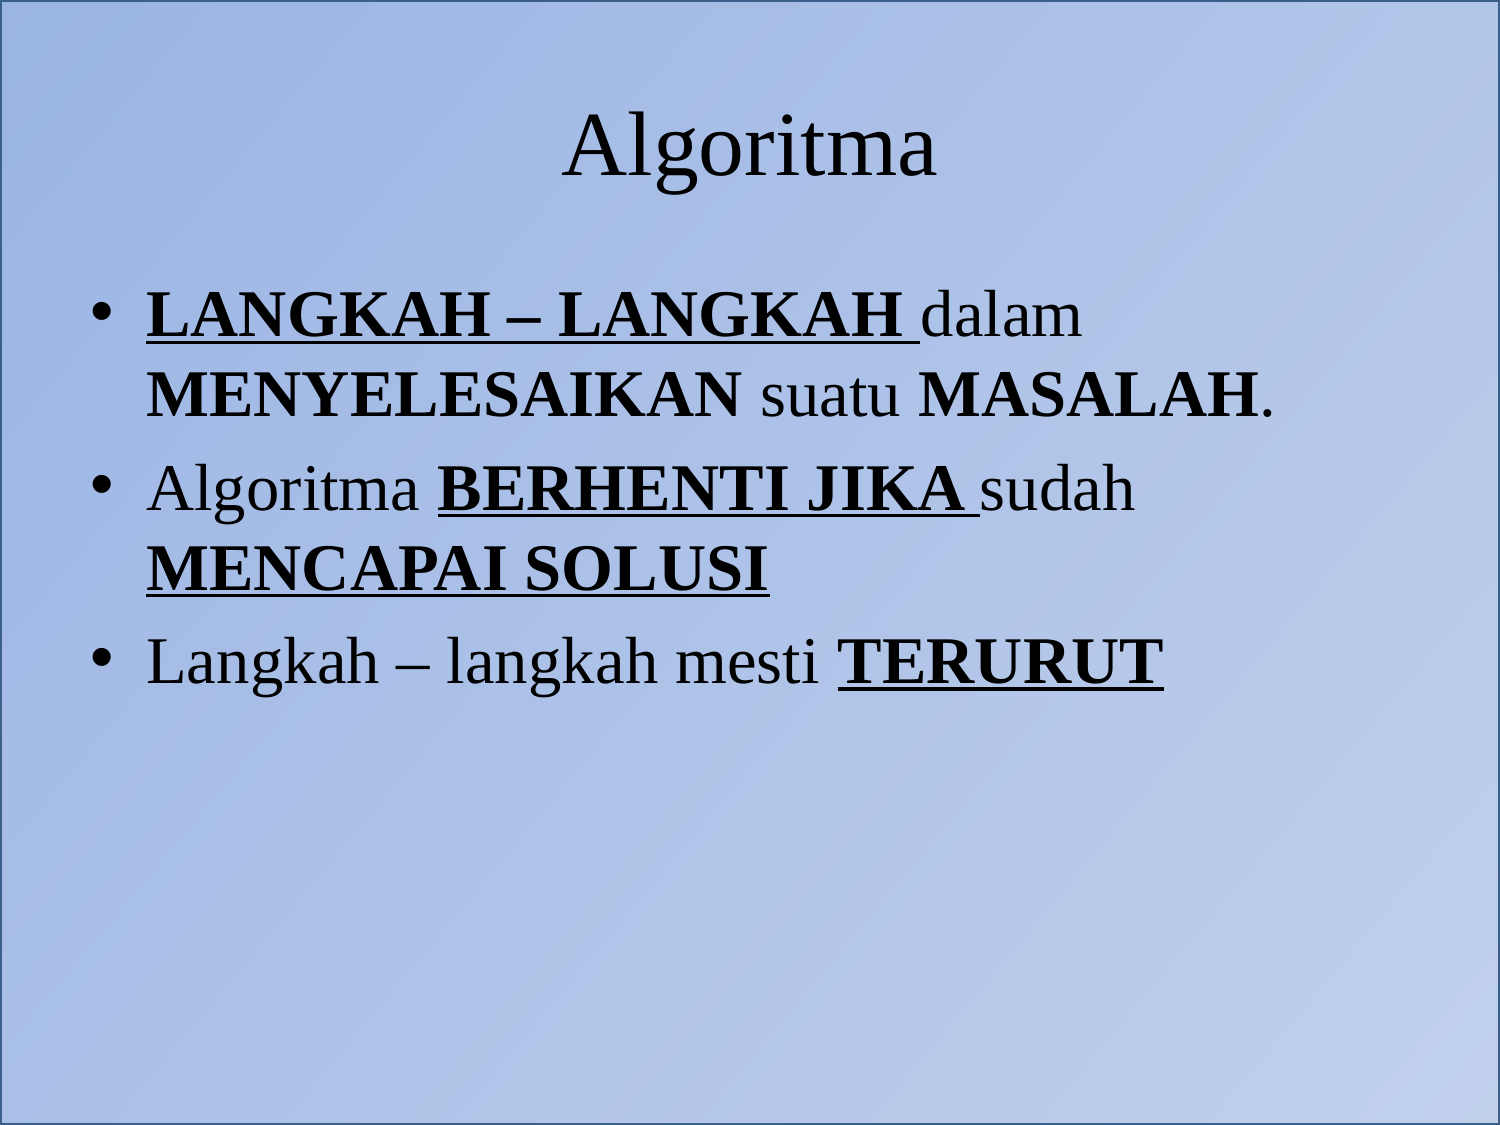

# Algoritma
LANGKAH – LANGKAH dalam MENYELESAIKAN suatu MASALAH.
Algoritma BERHENTI JIKA sudah MENCAPAI SOLUSI
Langkah – langkah mesti TERURUT